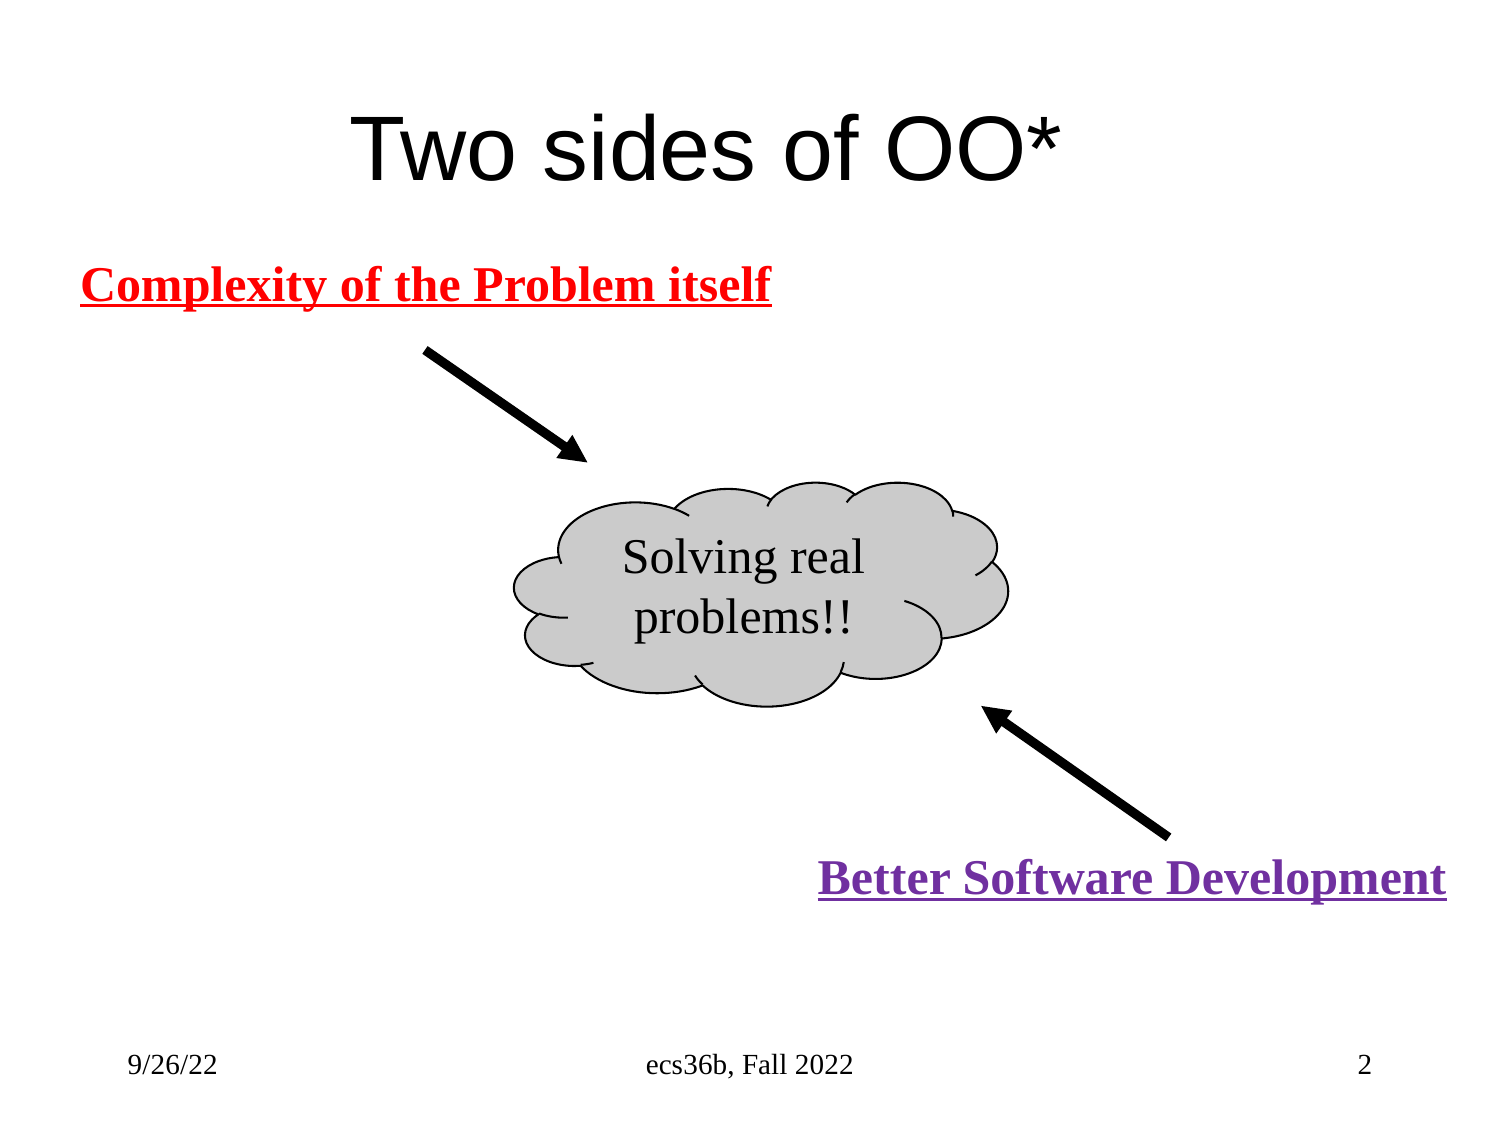

# Two sides of OO*
Complexity of the Problem itself
Solving real problems!!
Better Software Development
9/26/22
ecs36b, Fall 2022
2